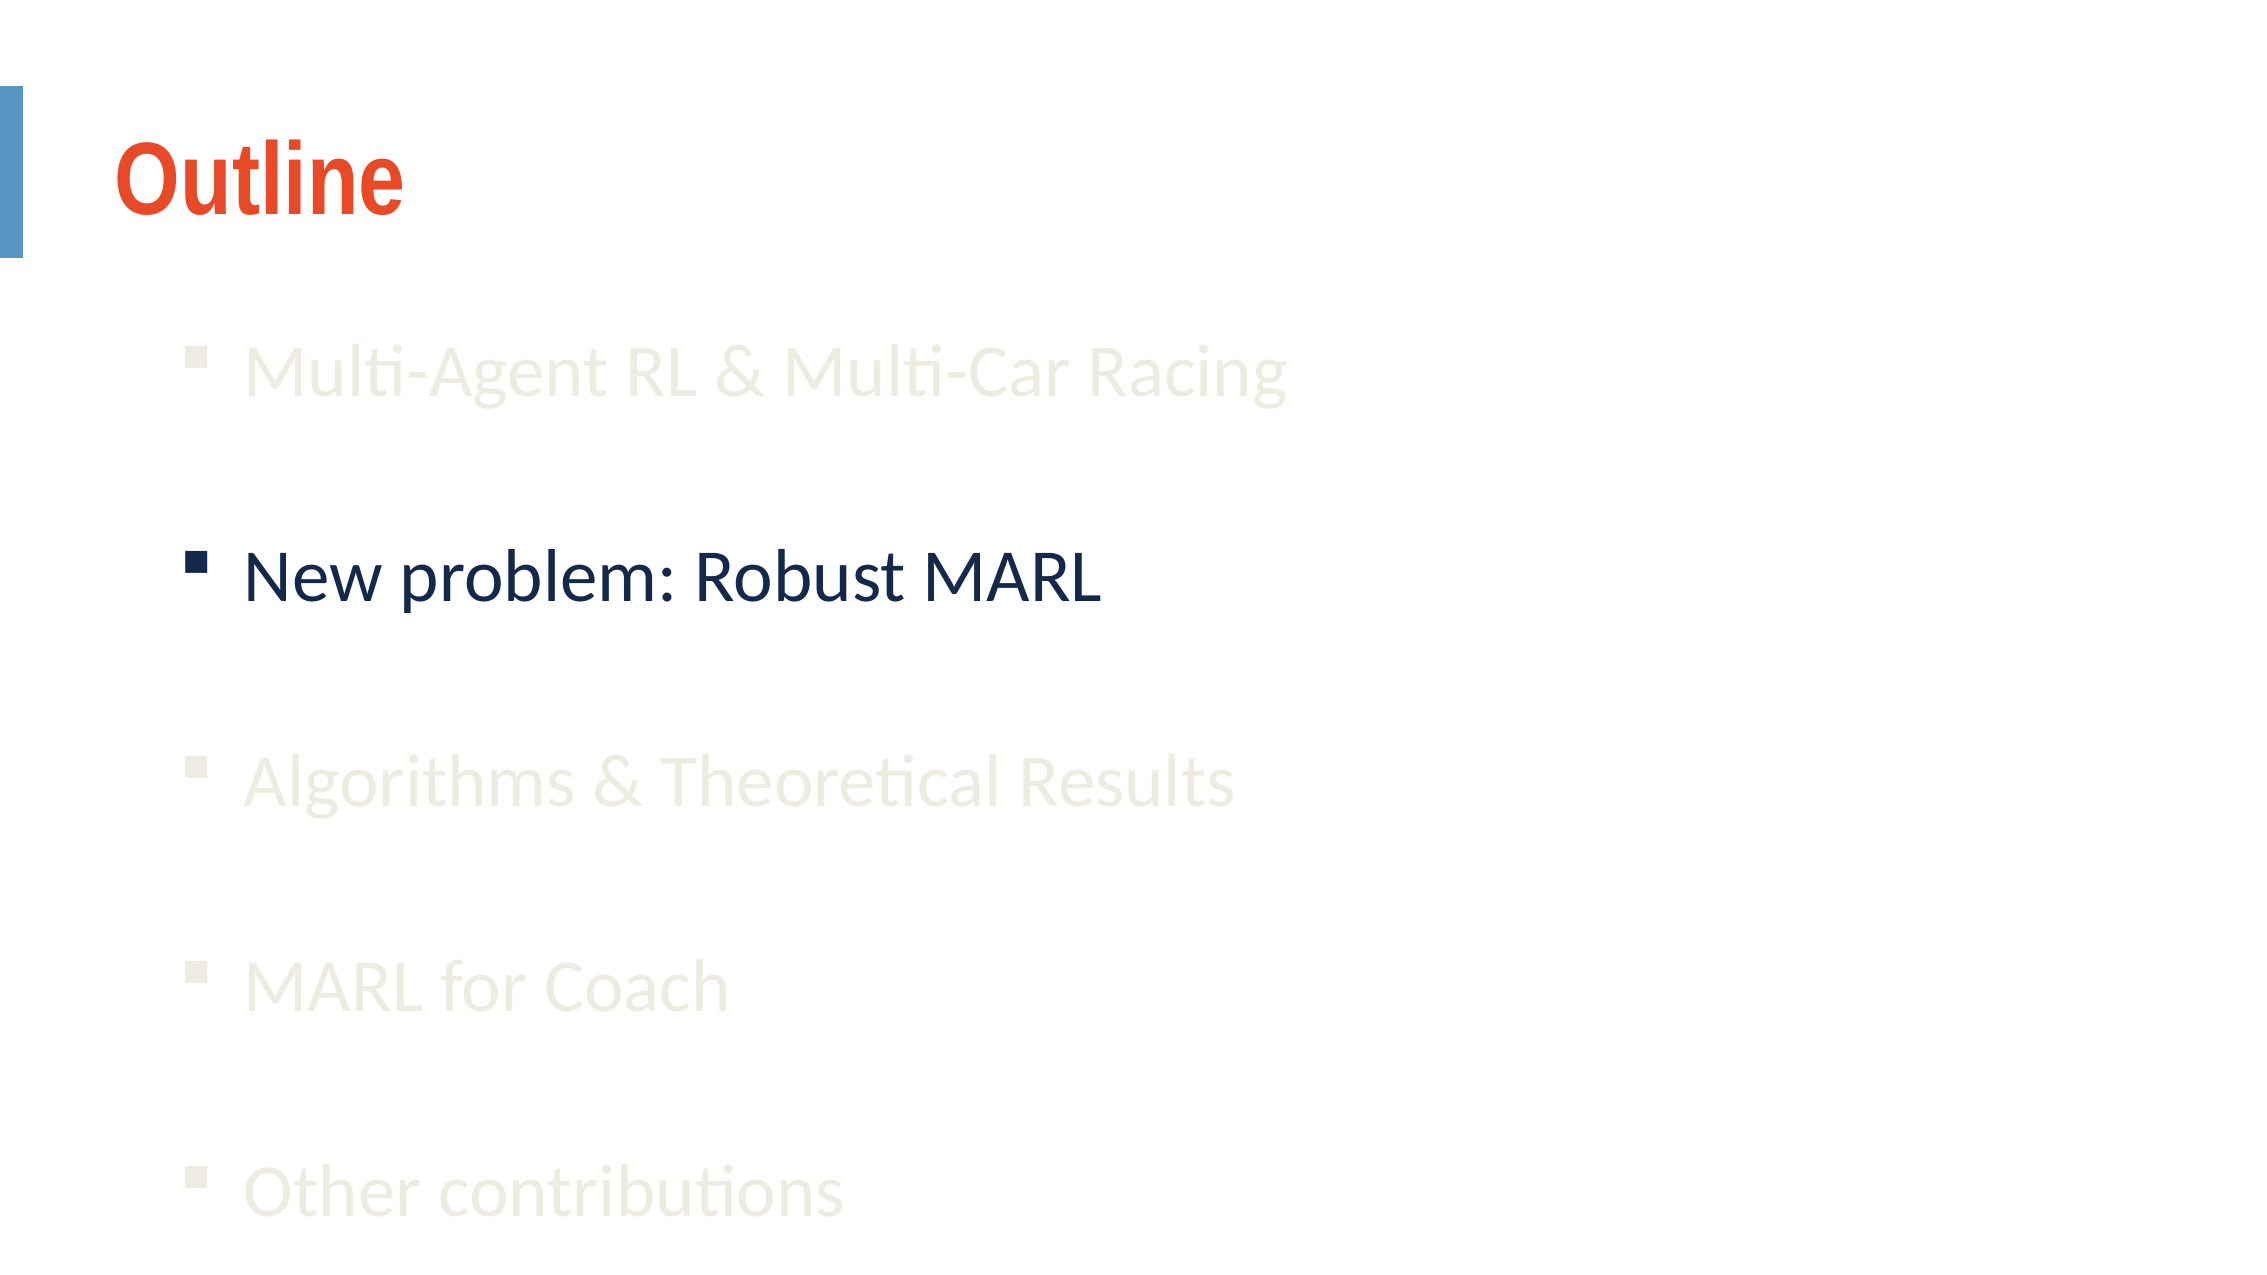

Outline
Multi-Agent RL & Multi-Car Racing
New problem: Robust MARL
Algorithms & Theoretical Results
MARL for Coach
Other contributions